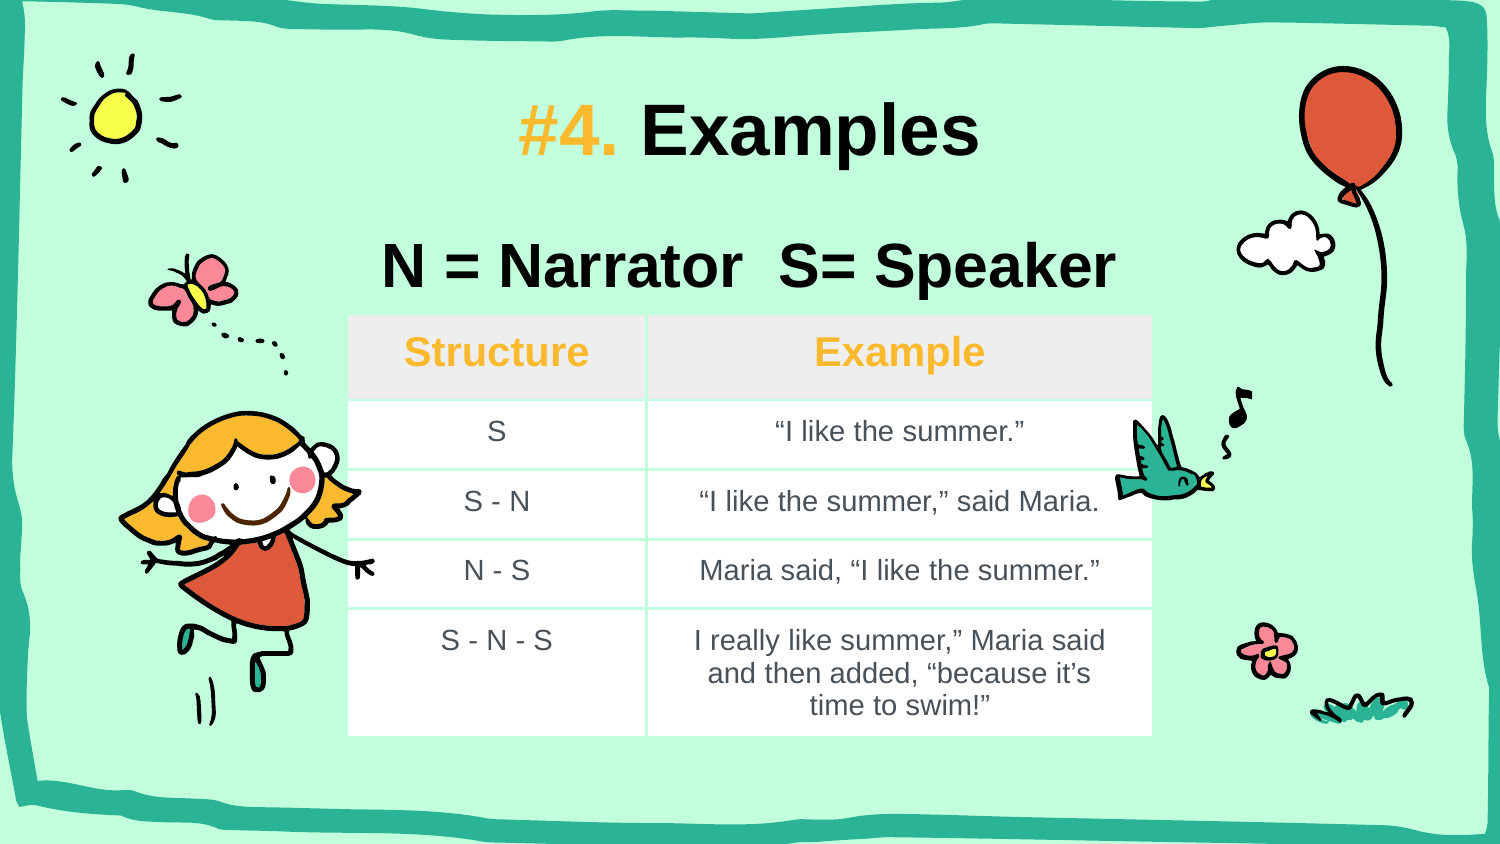

# #4. Examples

N = Narrator  S= Speaker

| Structure | Example |
| --- | --- |
| S | “I like the summer.” |
| S - N | “I like the summer,” said Maria. |
| N - S | Maria said, “I like the summer.” |
| S - N - S | I really like summer,” Maria said and then added, “because it’s time to swim!” |